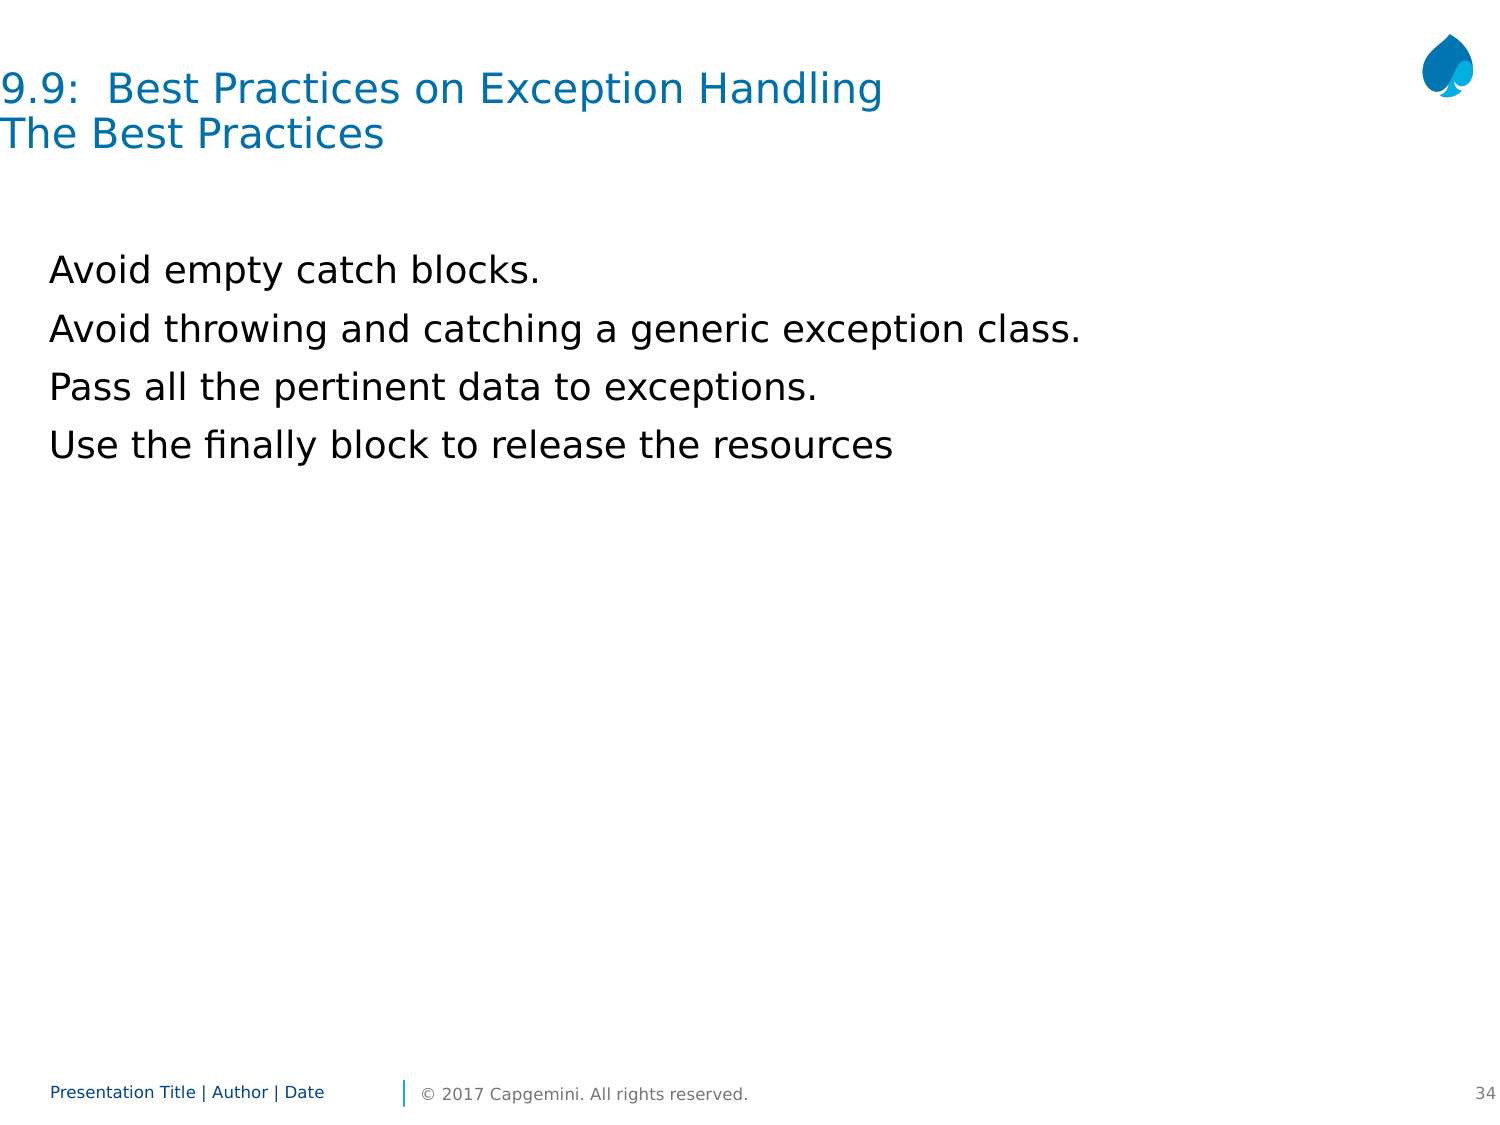

9.9:  Best Practices on Exception Handling
The Best Practices
Avoid empty catch blocks.
Avoid throwing and catching a generic exception class.
Pass all the pertinent data to exceptions.
Use the finally block to release the resources